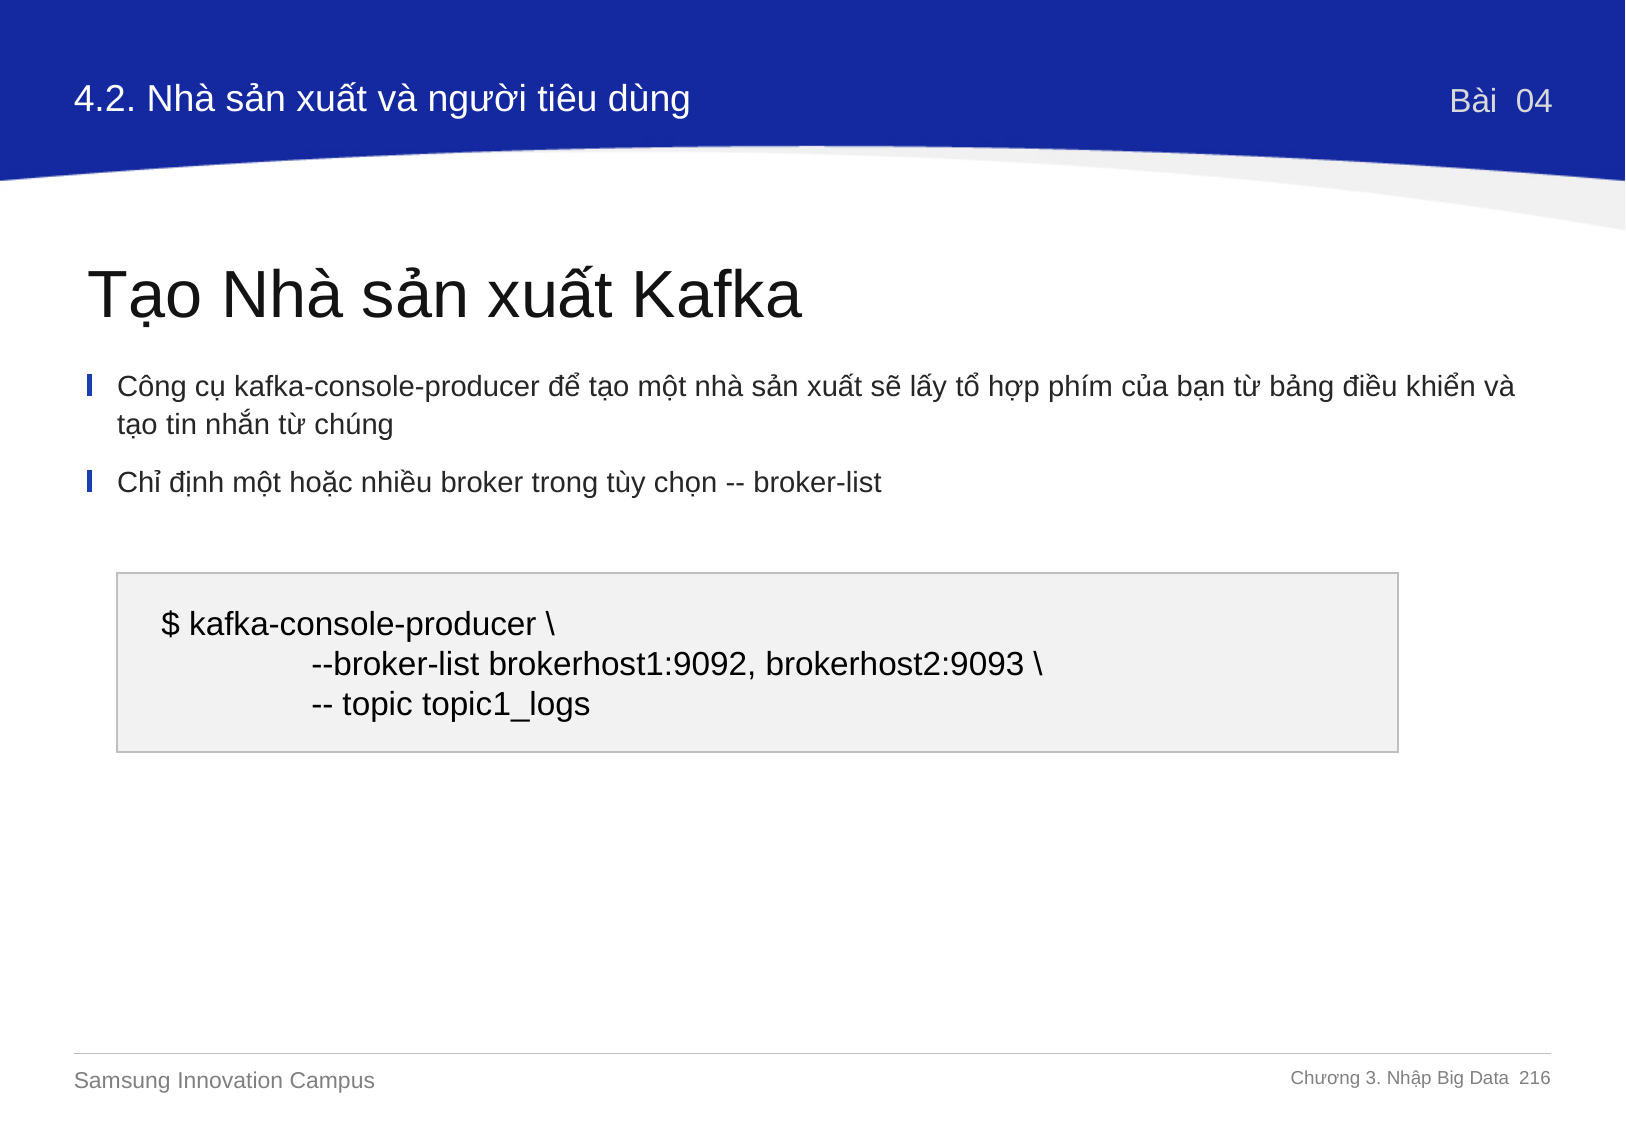

4.2. Nhà sản xuất và người tiêu dùng
Bài  04
Tạo Nhà sản xuất Kafka
Công cụ kafka-console-producer để tạo một nhà sản xuất sẽ lấy tổ hợp phím của bạn từ bảng điều khiển và tạo tin nhắn từ chúng
Chỉ định một hoặc nhiều broker trong tùy chọn -- broker-list
$ kafka-console-producer \
	--broker-list brokerhost1:9092, brokerhost2:9093 \
	-- topic topic1_logs